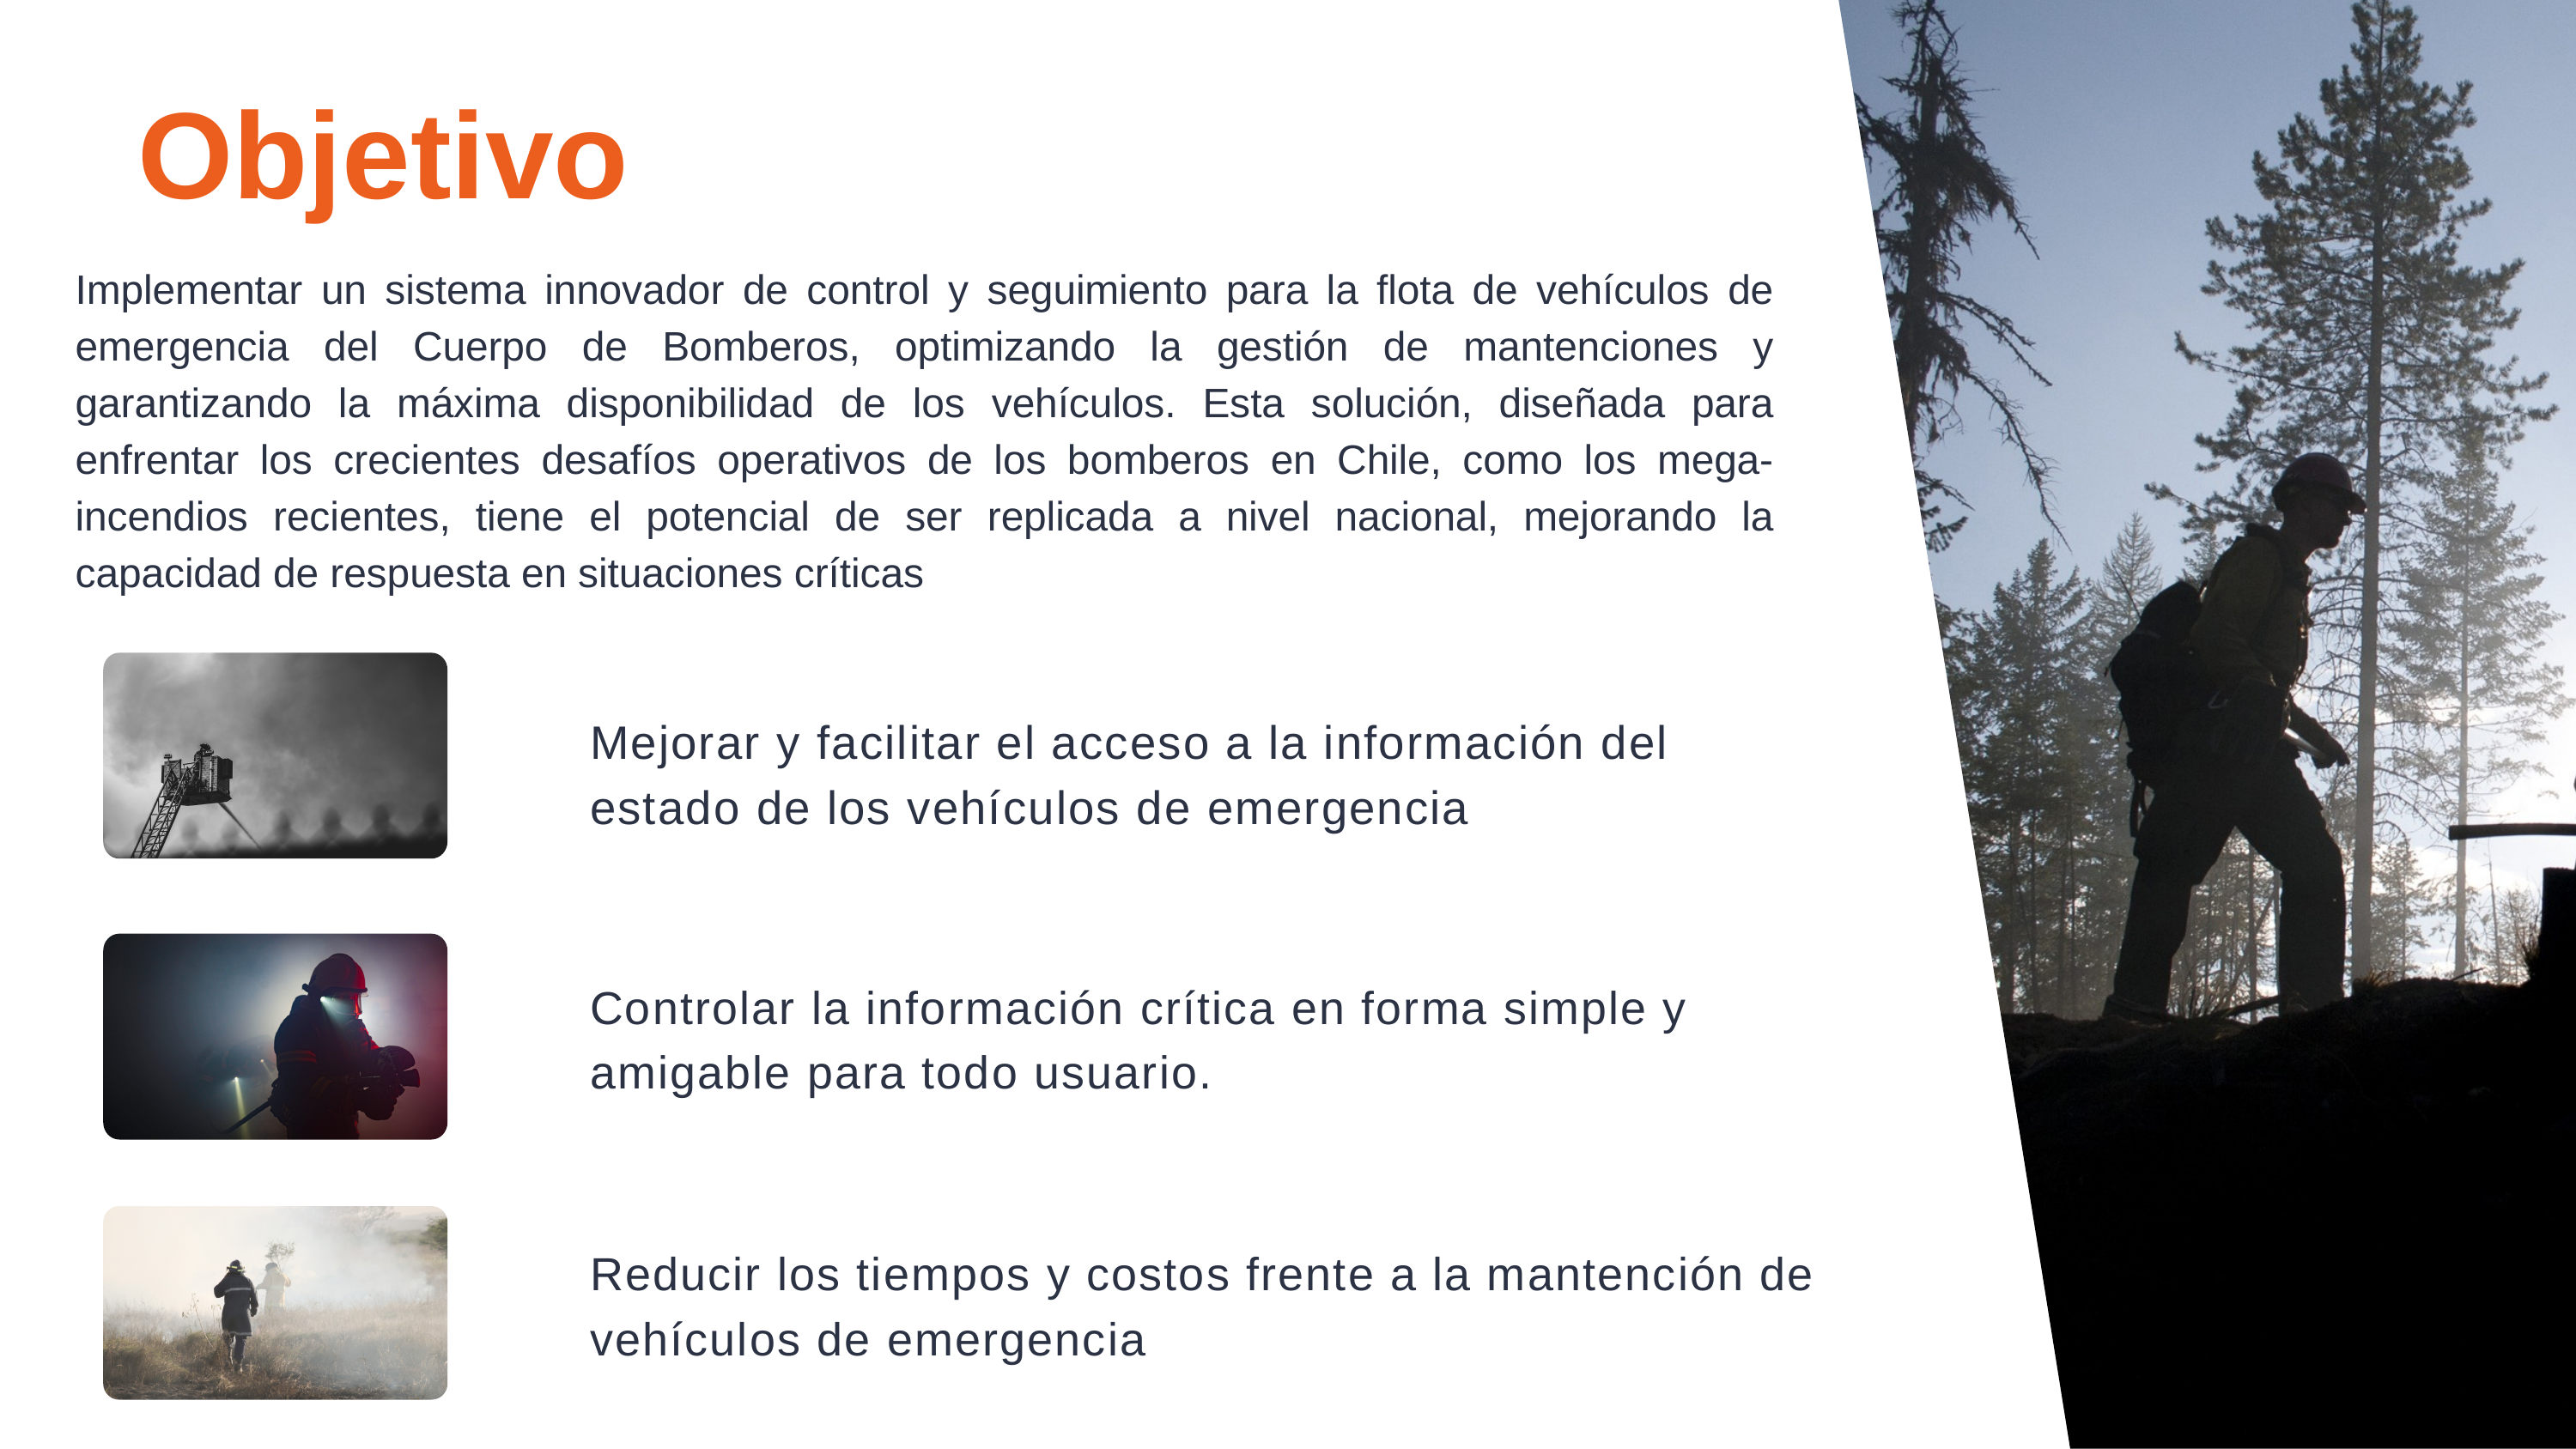

Objetivo
Implementar un sistema innovador de control y seguimiento para la flota de vehículos de emergencia del Cuerpo de Bomberos, optimizando la gestión de mantenciones y garantizando la máxima disponibilidad de los vehículos. Esta solución, diseñada para enfrentar los crecientes desafíos operativos de los bomberos en Chile, como los mega-incendios recientes, tiene el potencial de ser replicada a nivel nacional, mejorando la capacidad de respuesta en situaciones críticas

Mejorar y facilitar el acceso a la información del estado de los vehículos de emergencia

Controlar la información crítica en forma simple y amigable para todo usuario.

Reducir los tiempos y costos frente a la mantención de vehículos de emergencia